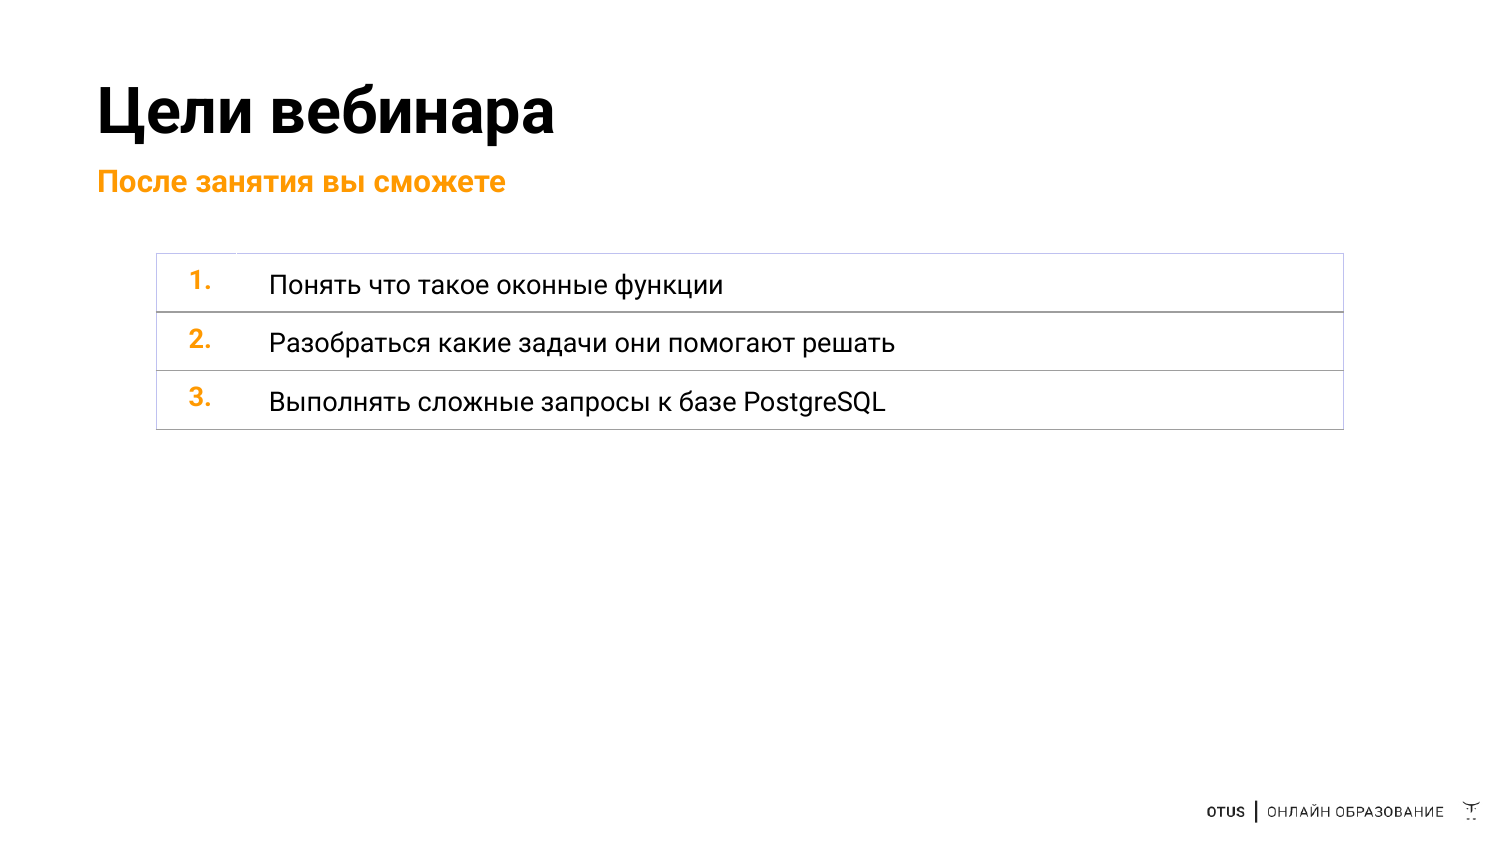

# Цели вебинара
После занятия вы сможете
| 1. | Понять что такое оконные функции |
| --- | --- |
| 2. | Разобраться какие задачи они помогают решать |
| 3. | Выполнять сложные запросы к базе PostgreSQL |